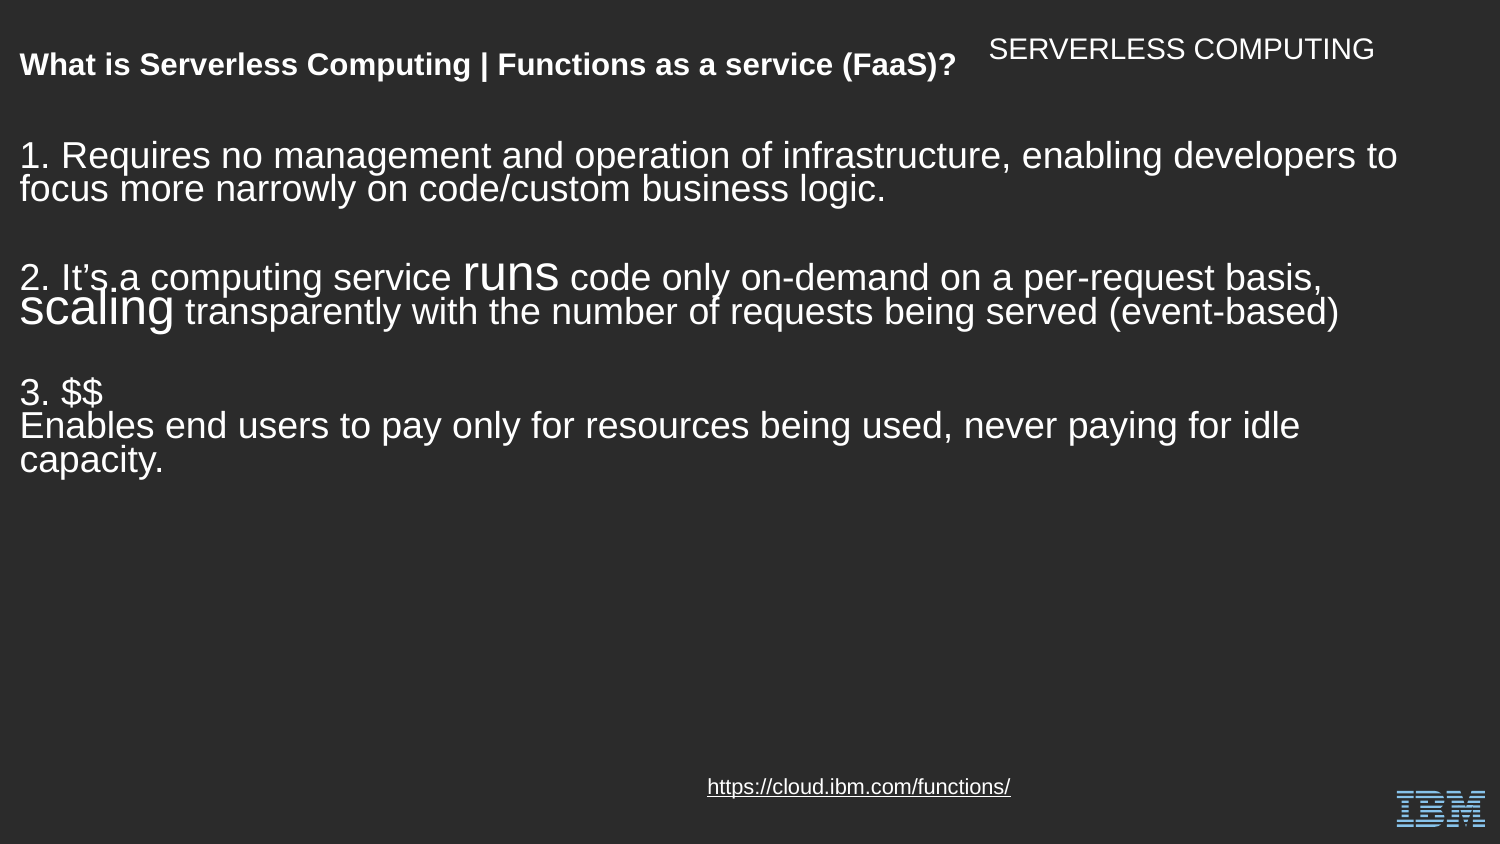

SERVERLESS COMPUTING
What is Serverless Computing | Functions as a service (FaaS)?
1. Requires no management and operation of infrastructure, enabling developers to focus more narrowly on code/custom business logic.

2. It’s a computing service runs code only on-demand on a per-request basis, scaling transparently with the number of requests being served (event-based)
3. $$
Enables end users to pay only for resources being used, never paying for idle capacity.

https://cloud.ibm.com/functions/